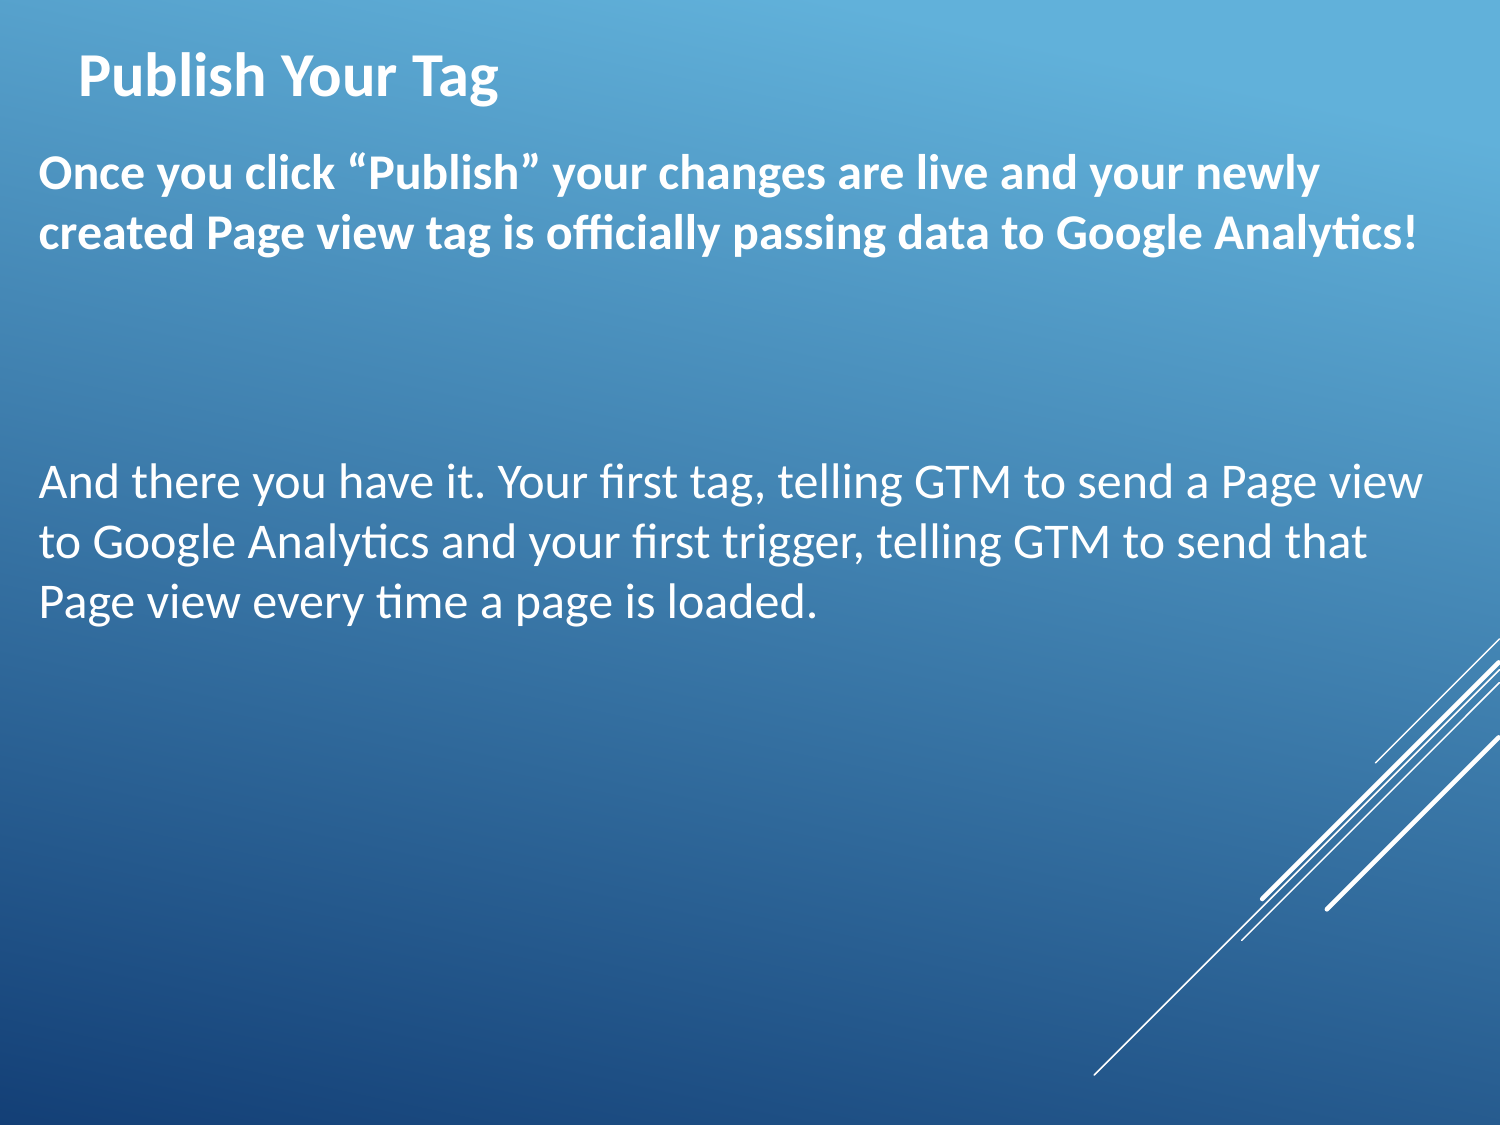

Publish Your Tag

Once you click “Publish” your changes are live and your newly created Page view tag is officially passing data to Google Analytics!

And there you have it. Your first tag, telling GTM to send a Page view to Google Analytics and your first trigger, telling GTM to send that Page view every time a page is loaded.